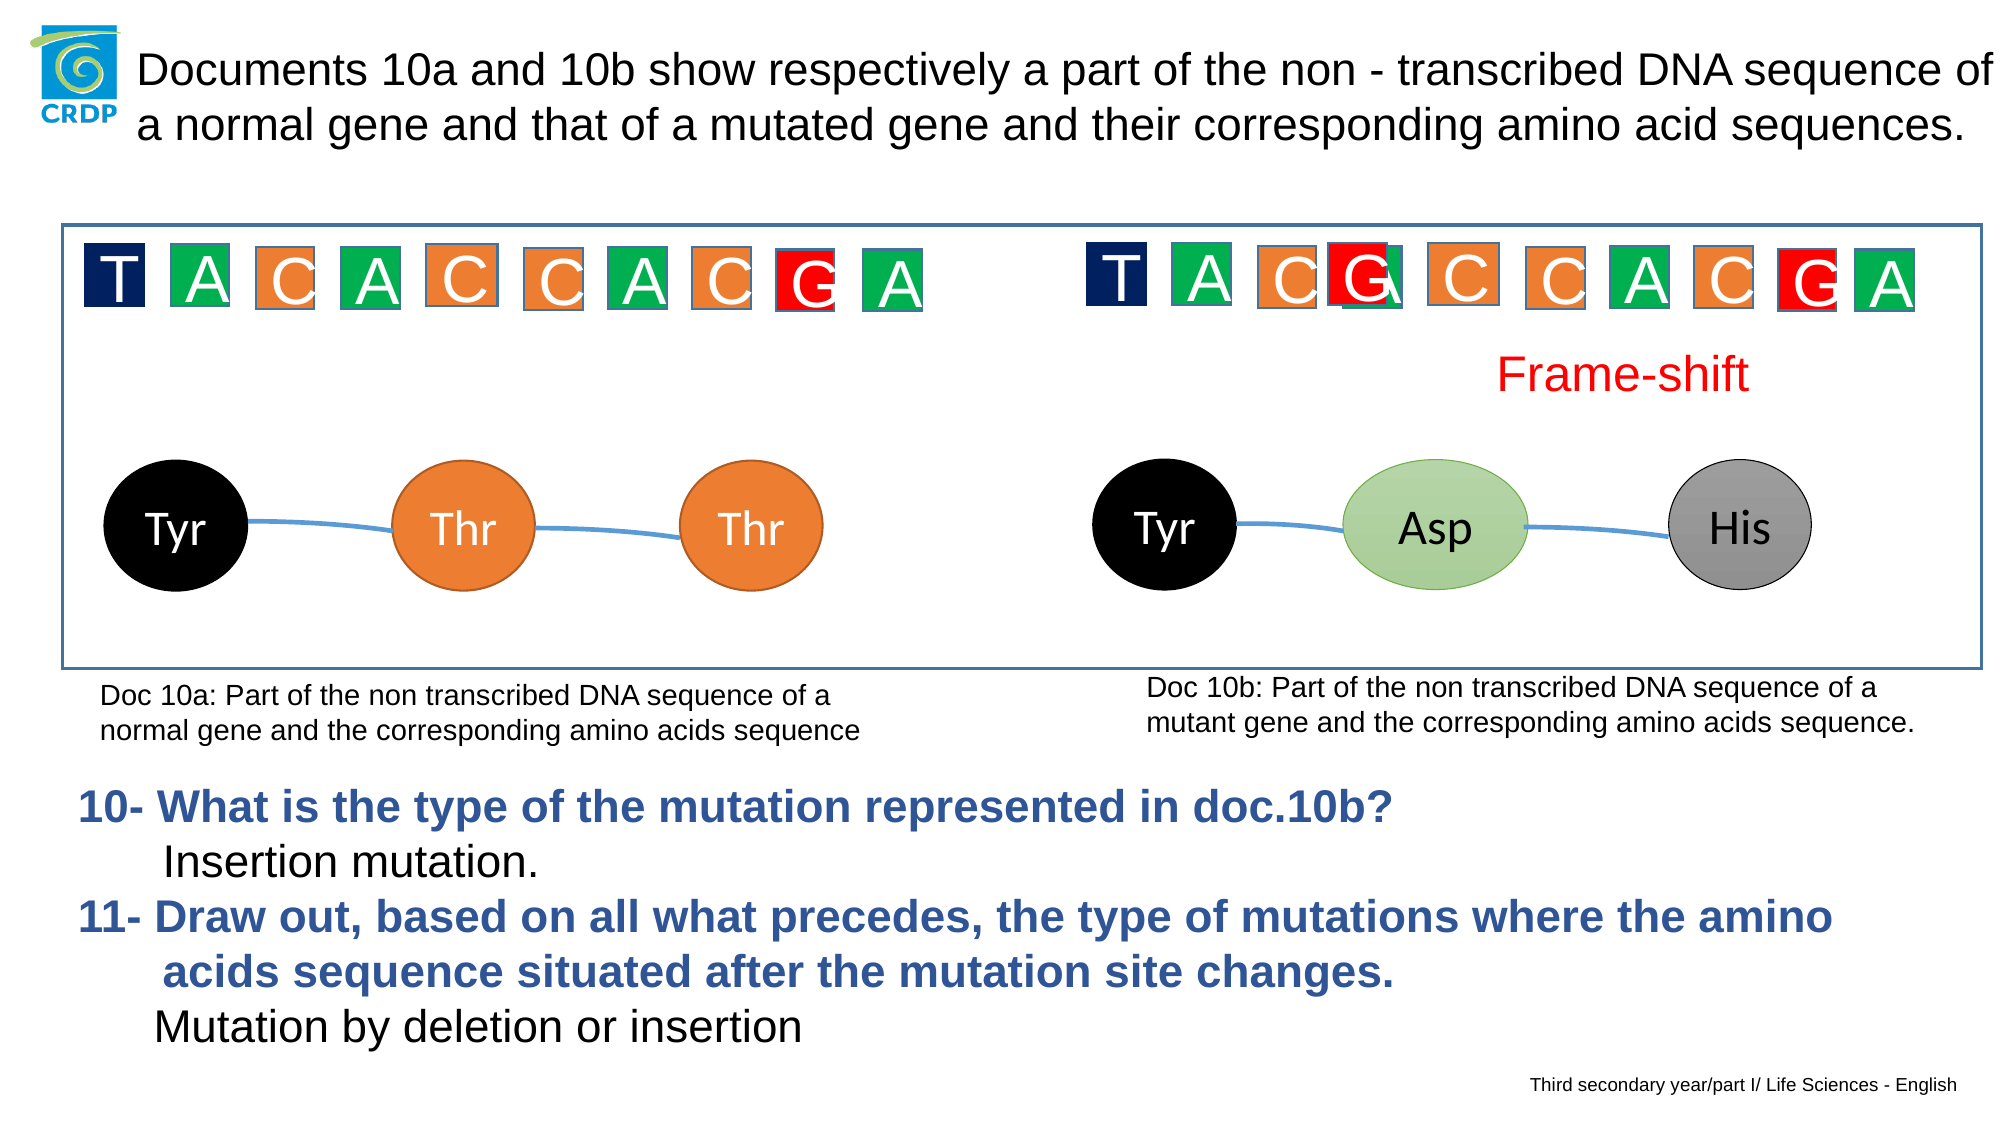

Documents 10a and 10b show respectively a part of the non - transcribed DNA sequence of a normal gene and that of a mutated gene and their corresponding amino acid sequences.

A
G
C
A
C
C
G
A
A
T
A
C
T
C
C
A
A
C
C
G
A
Frame-shift
Tyr
Asp
His
Tyr
Thr
Thr

Doc 10b: Part of the non transcribed DNA sequence of a mutant gene and the corresponding amino acids sequence.
Doc 10a: Part of the non transcribed DNA sequence of a normal gene and the corresponding amino acids sequence
10- What is the type of the mutation represented in doc.10b?
Insertion mutation.
11- Draw out, based on all what precedes, the type of mutations where the amino acids sequence situated after the mutation site changes.
Mutation by deletion or insertion
Third secondary year/part I/ Life Sciences - English